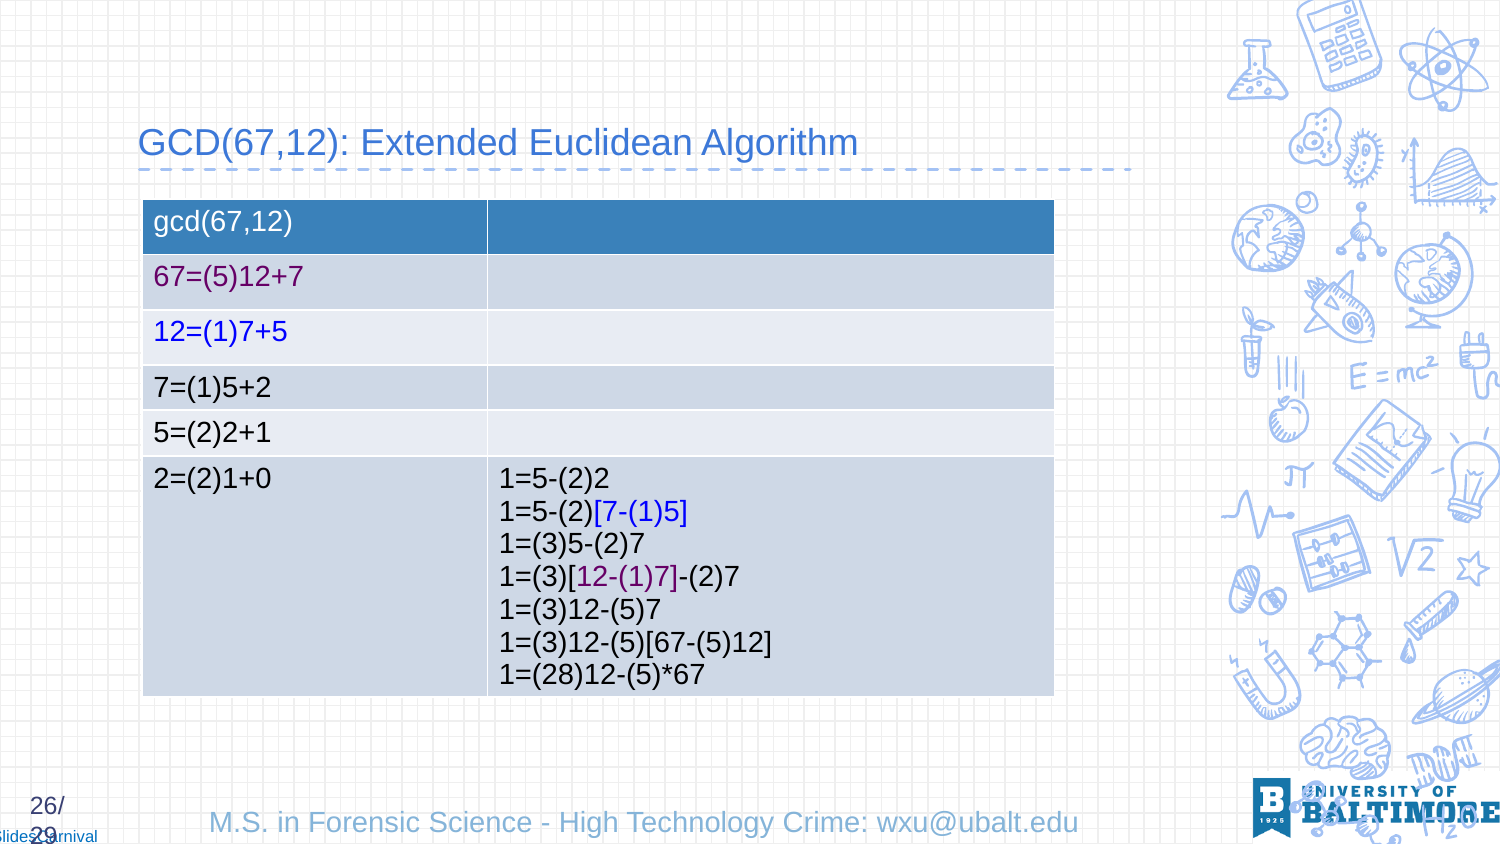

# GCD(67,12): Extended Euclidean Algorithm
| gcd(67,12) |  |
| --- | --- |
| 67=(5)12+7 |  |
| 12=(1)7+5 |  |
| 7=(1)5+2 |  |
| 5=(2)2+1 |  |
| 2=(2)1+0 | 1=5-(2)2 1=5-(2)[7-(1)5] 1=(3)5-(2)7 1=(3)[12-(1)7]-(2)7 1=(3)12-(5)7 1=(3)12-(5)[67-(5)12] 1=(28)12-(5)\*67 |
26/29